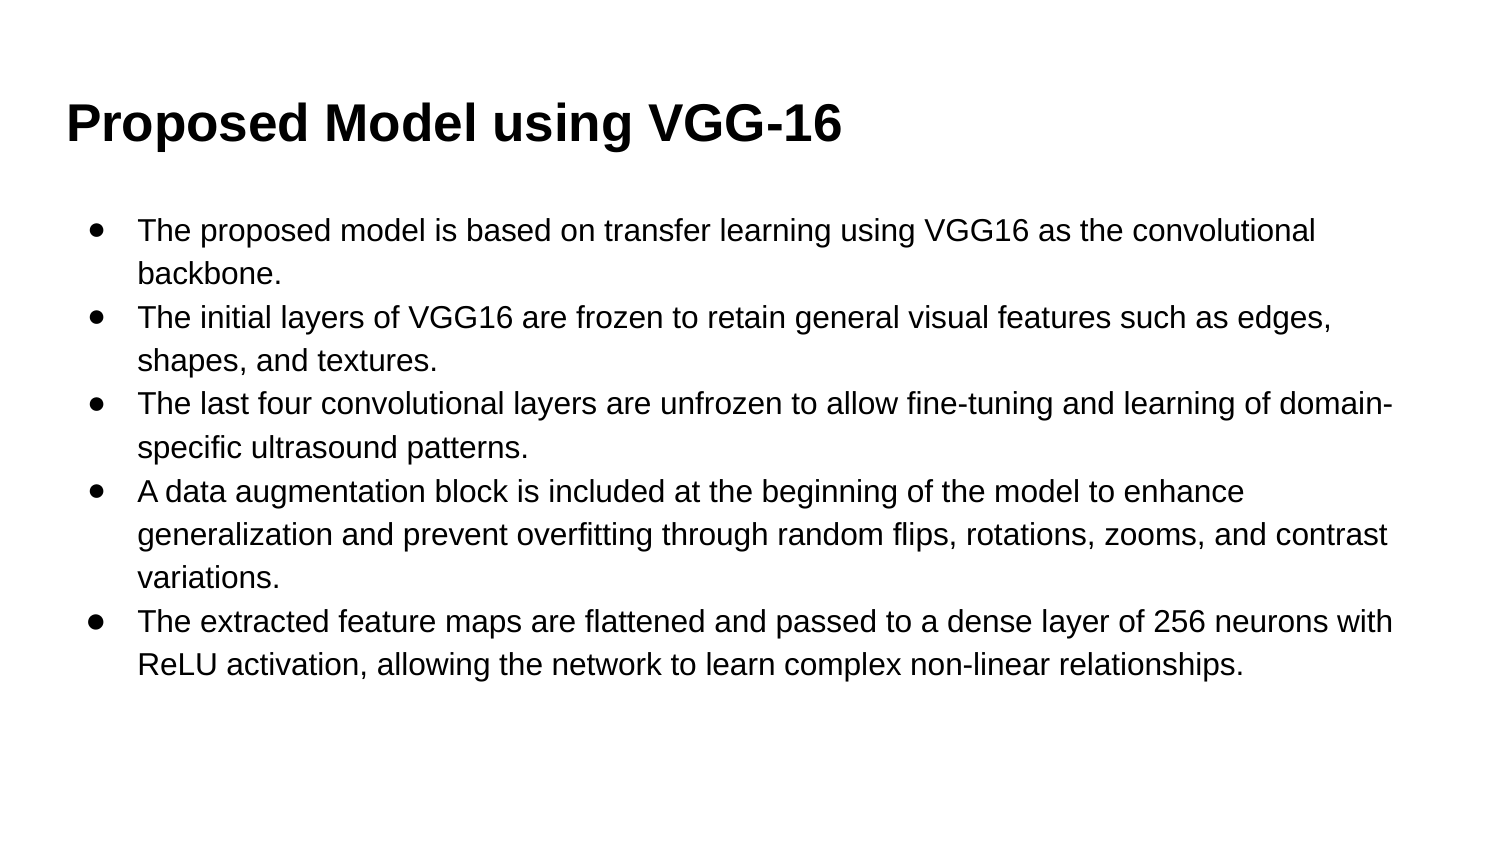

# Proposed Model using VGG-16
The proposed model is based on transfer learning using VGG16 as the convolutional backbone.
The initial layers of VGG16 are frozen to retain general visual features such as edges, shapes, and textures.
The last four convolutional layers are unfrozen to allow fine-tuning and learning of domain-specific ultrasound patterns.
A data augmentation block is included at the beginning of the model to enhance generalization and prevent overfitting through random flips, rotations, zooms, and contrast variations.
The extracted feature maps are flattened and passed to a dense layer of 256 neurons with ReLU activation, allowing the network to learn complex non-linear relationships.